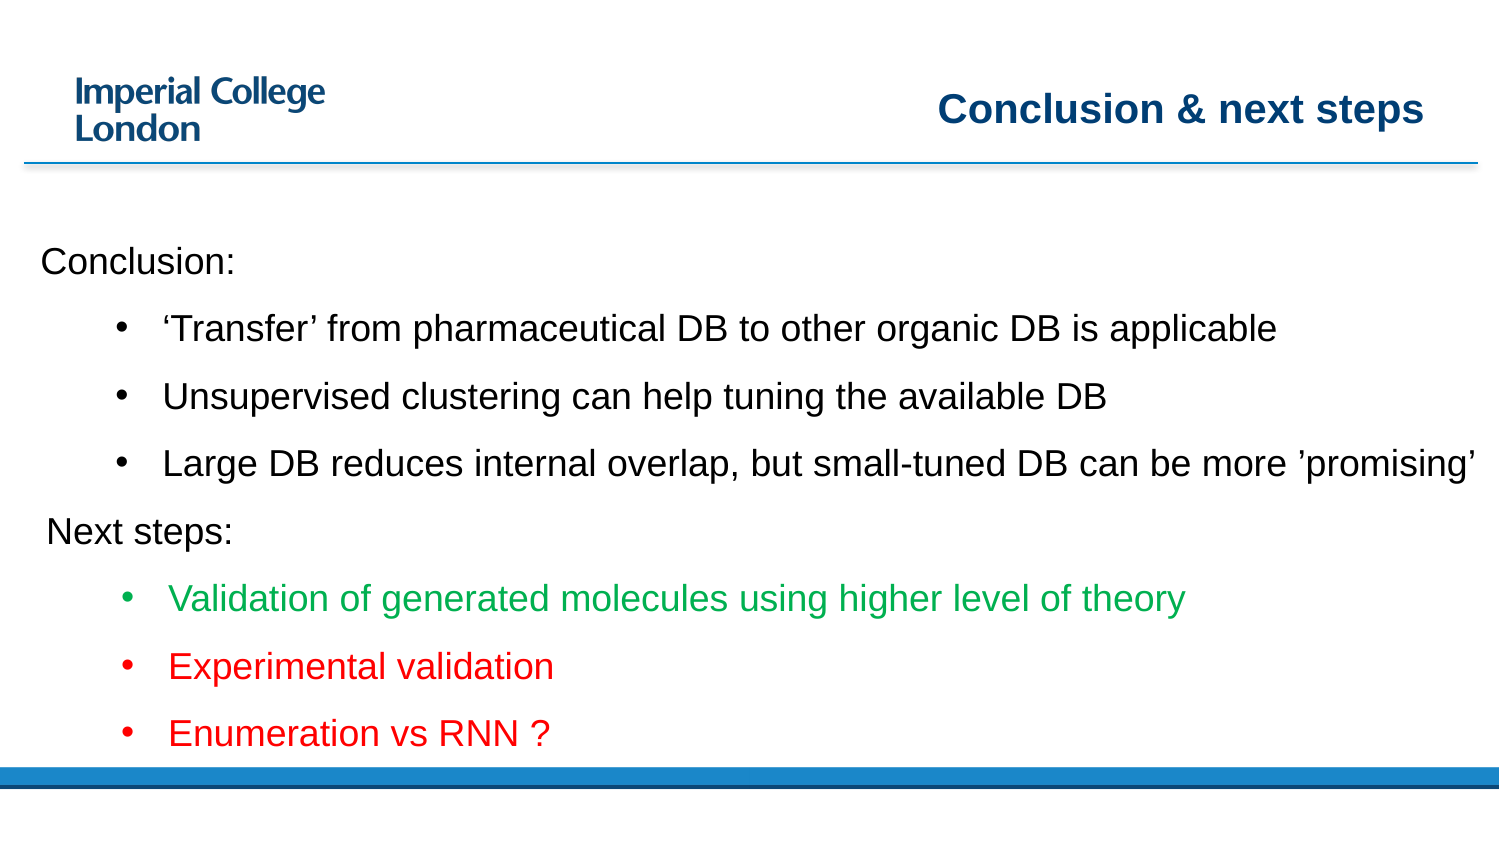

Conclusion & next steps
Conclusion:
‘Transfer’ from pharmaceutical DB to other organic DB is applicable
Unsupervised clustering can help tuning the available DB
Large DB reduces internal overlap, but small-tuned DB can be more ’promising’
Next steps:
Validation of generated molecules using higher level of theory
Experimental validation
Enumeration vs RNN ?